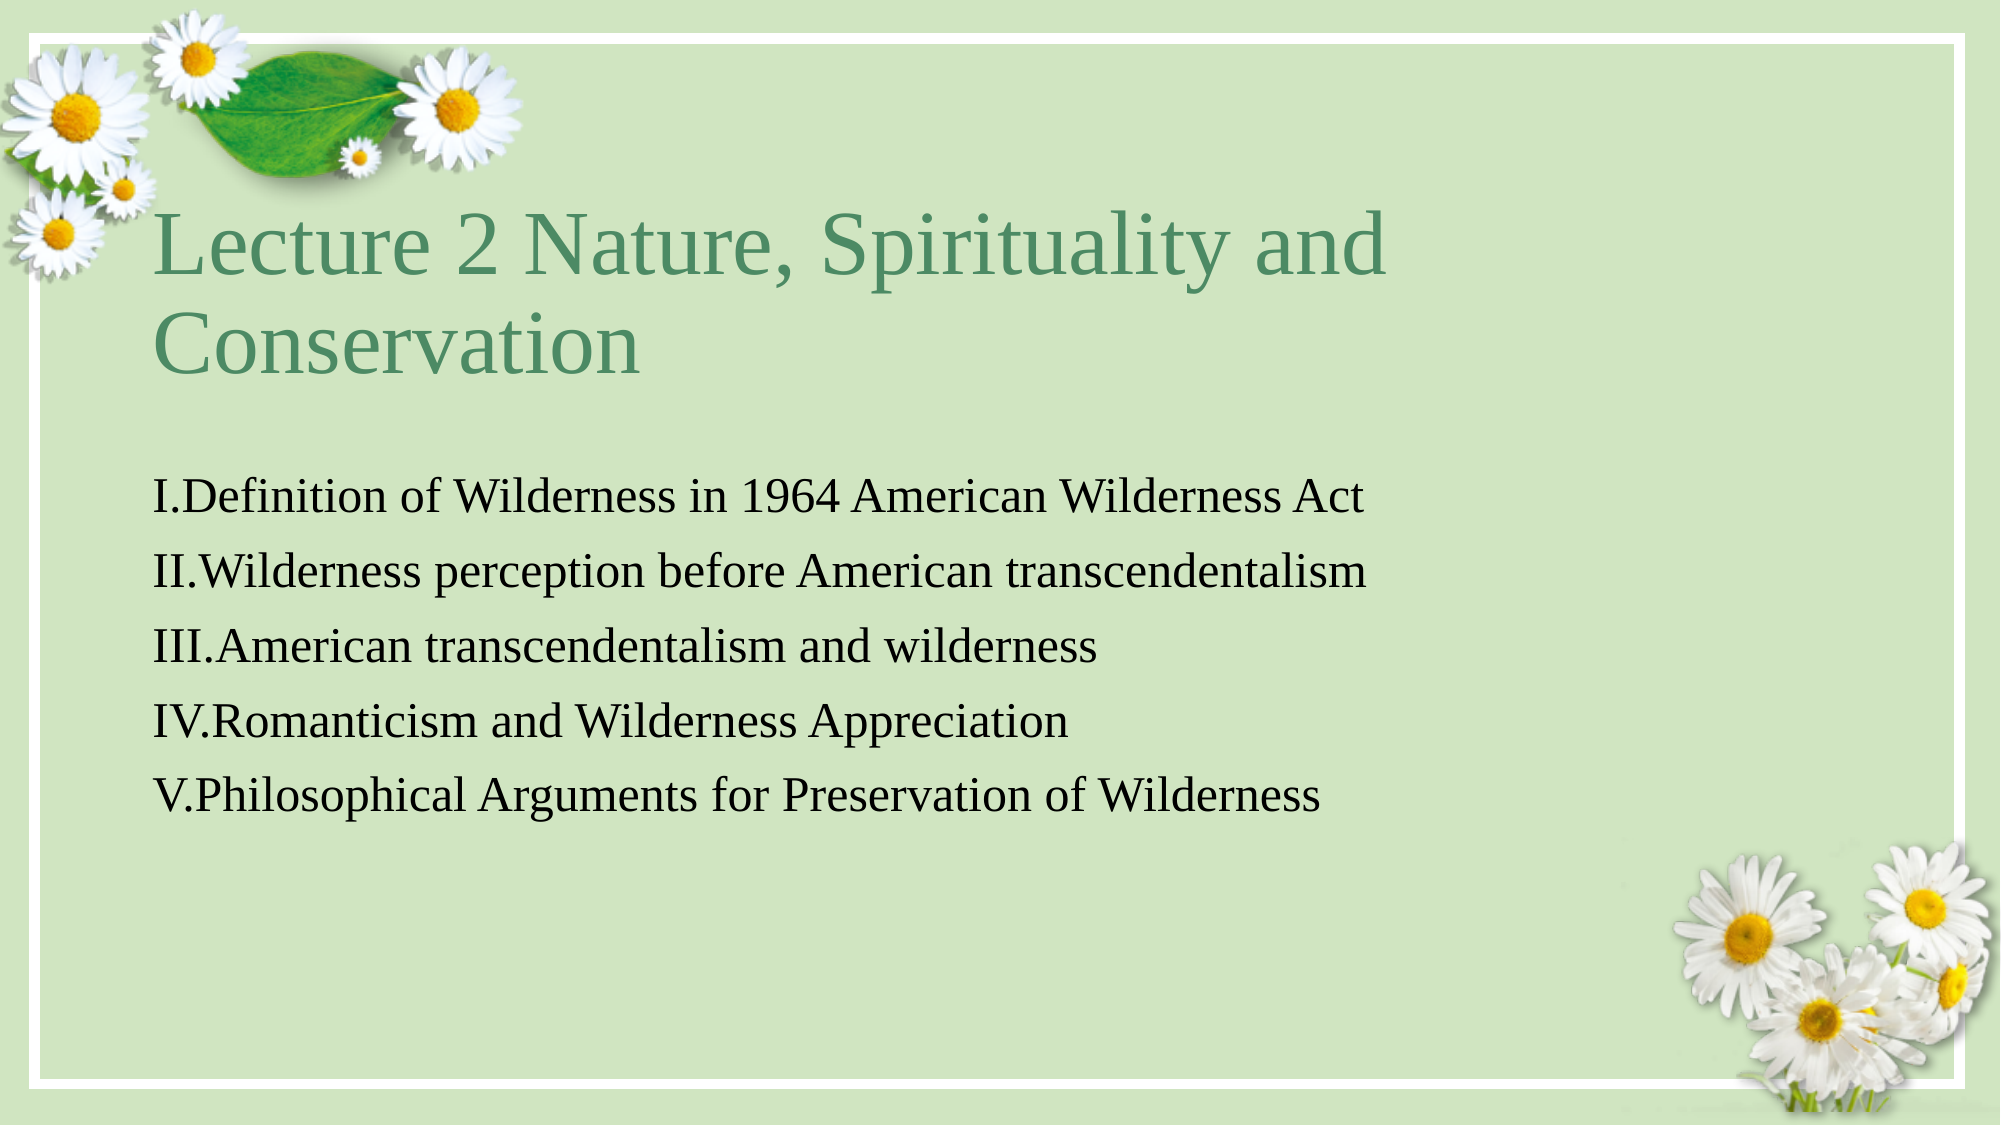

# Lecture 2 Nature, Spirituality and Conservation

I.Definition of Wilderness in 1964 American Wilderness Act
II.Wilderness perception before American transcendentalism
III.American transcendentalism and wilderness
IV.Romanticism and Wilderness Appreciation
V.Philosophical Arguments for Preservation of Wilderness